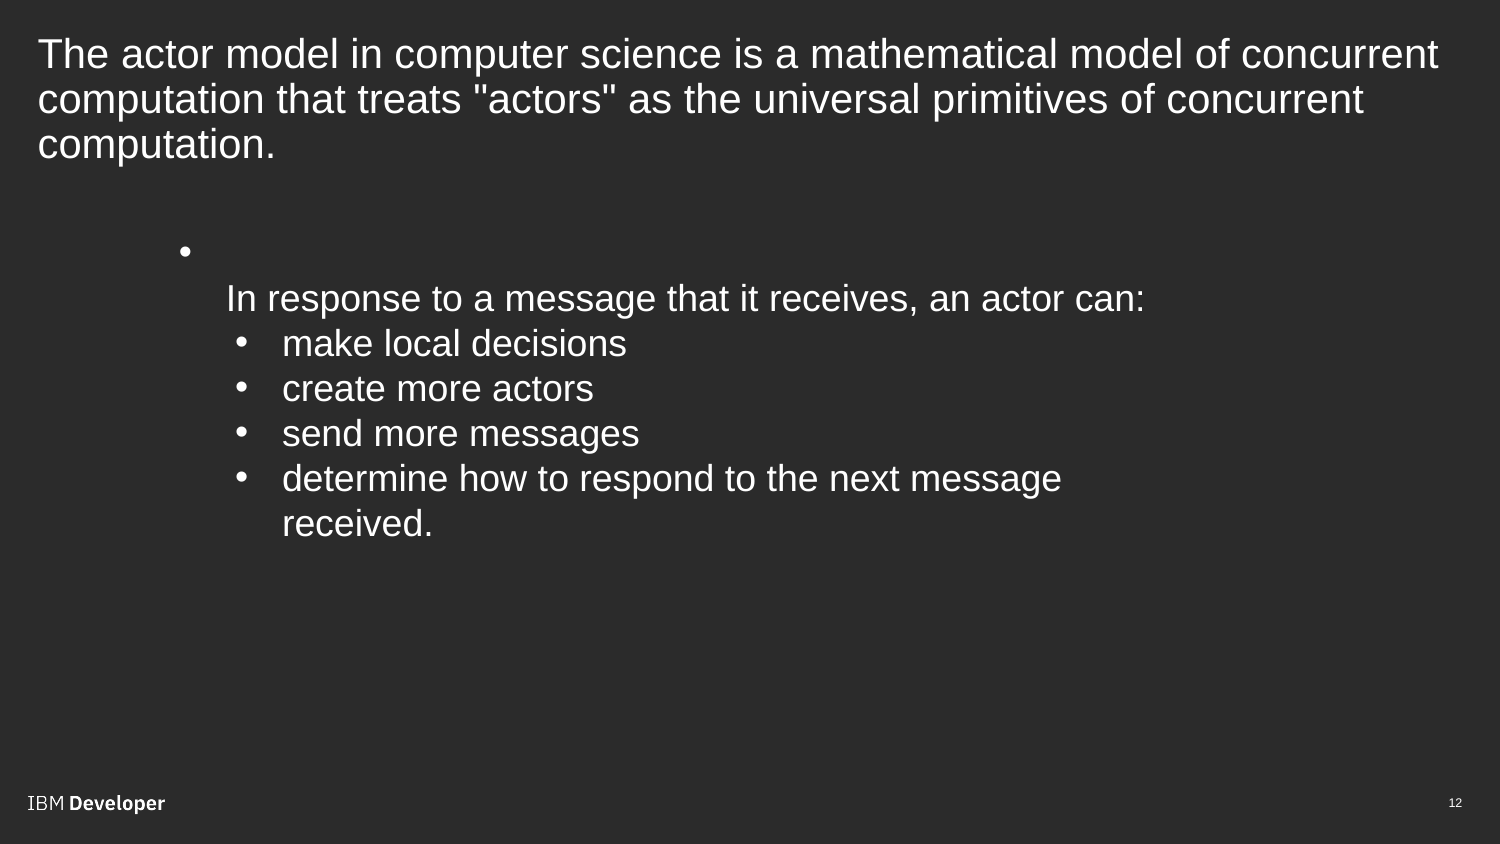

# The actor model in computer science is a mathematical model of concurrent computation that treats "actors" as the universal primitives of concurrent computation.
In response to a message that it receives, an actor can:
make local decisions
create more actors
send more messages
determine how to respond to the next message received.
12